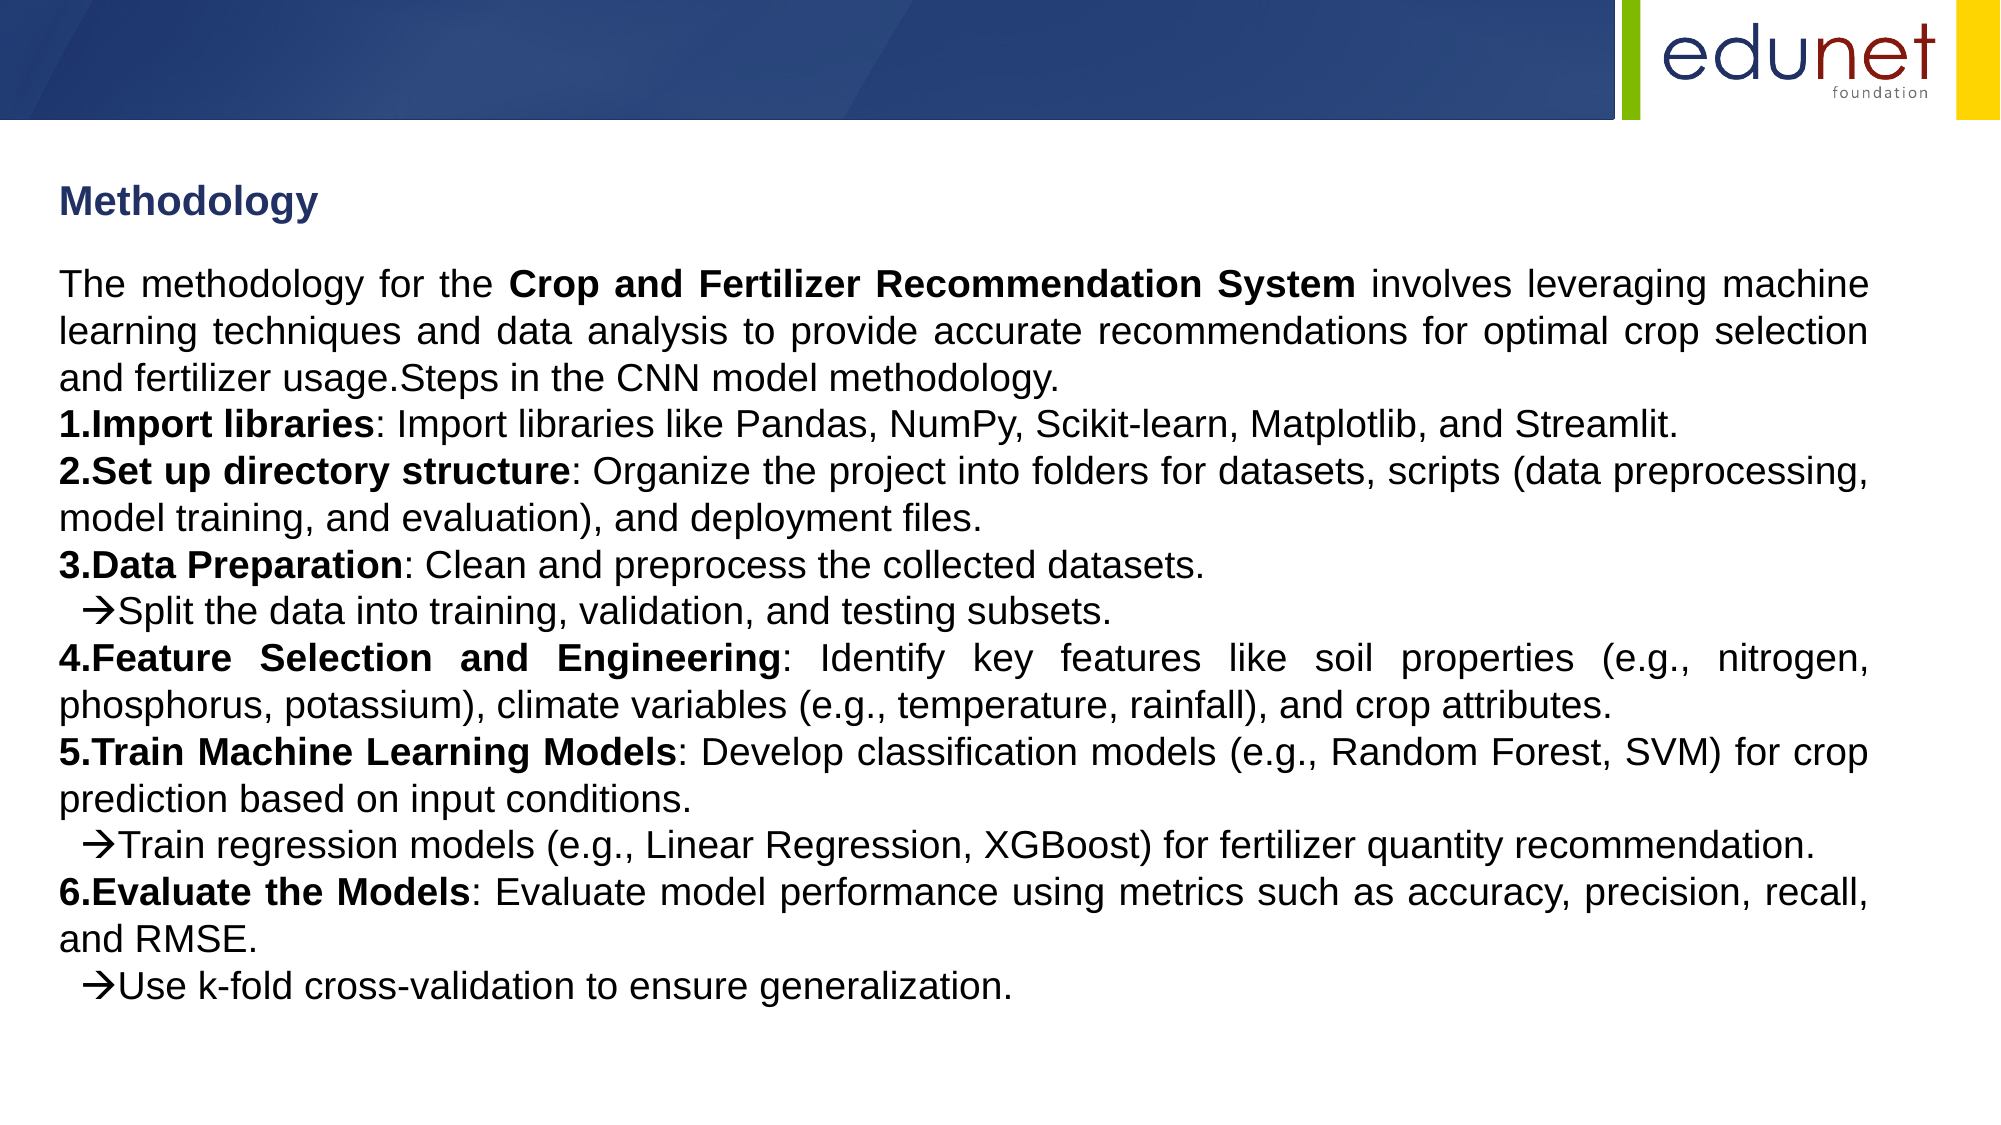

Methodology
The methodology for the Crop and Fertilizer Recommendation System involves leveraging machine learning techniques and data analysis to provide accurate recommendations for optimal crop selection and fertilizer usage.Steps in the CNN model methodology.
Import libraries: Import libraries like Pandas, NumPy, Scikit-learn, Matplotlib, and Streamlit.
Set up directory structure: Organize the project into folders for datasets, scripts (data preprocessing, model training, and evaluation), and deployment files.
Data Preparation: Clean and preprocess the collected datasets.
  🡪Split the data into training, validation, and testing subsets.
Feature Selection and Engineering: Identify key features like soil properties (e.g., nitrogen, phosphorus, potassium), climate variables (e.g., temperature, rainfall), and crop attributes.
Train Machine Learning Models: Develop classification models (e.g., Random Forest, SVM) for crop prediction based on input conditions.
  🡪Train regression models (e.g., Linear Regression, XGBoost) for fertilizer quantity recommendation.
6.Evaluate the Models: Evaluate model performance using metrics such as accuracy, precision, recall, and RMSE.
  🡪Use k-fold cross-validation to ensure generalization.